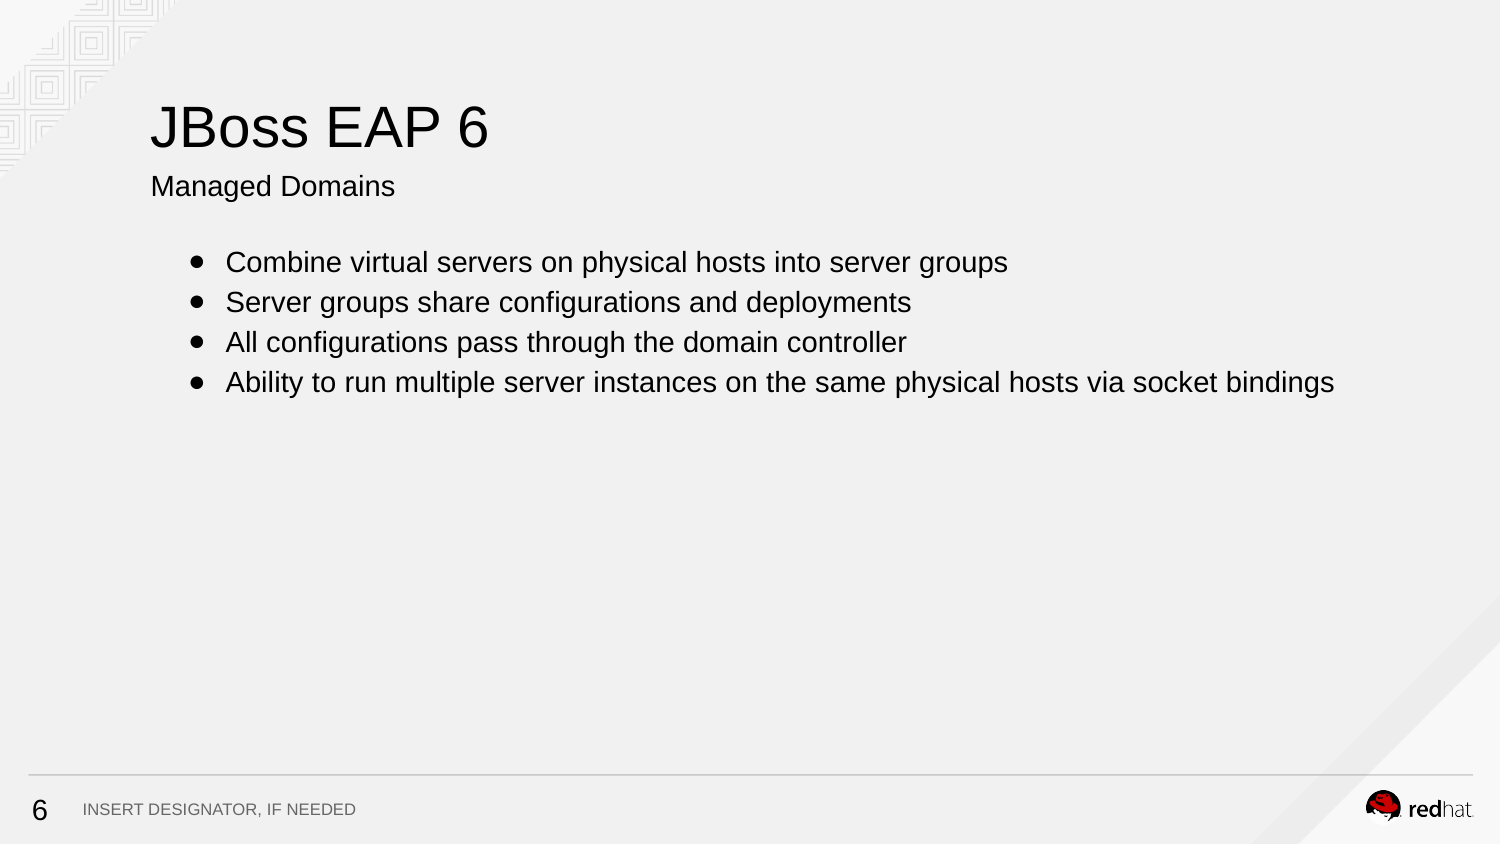

# JBoss EAP 6
Managed Domains
Combine virtual servers on physical hosts into server groups
Server groups share configurations and deployments
All configurations pass through the domain controller
Ability to run multiple server instances on the same physical hosts via socket bindings
6